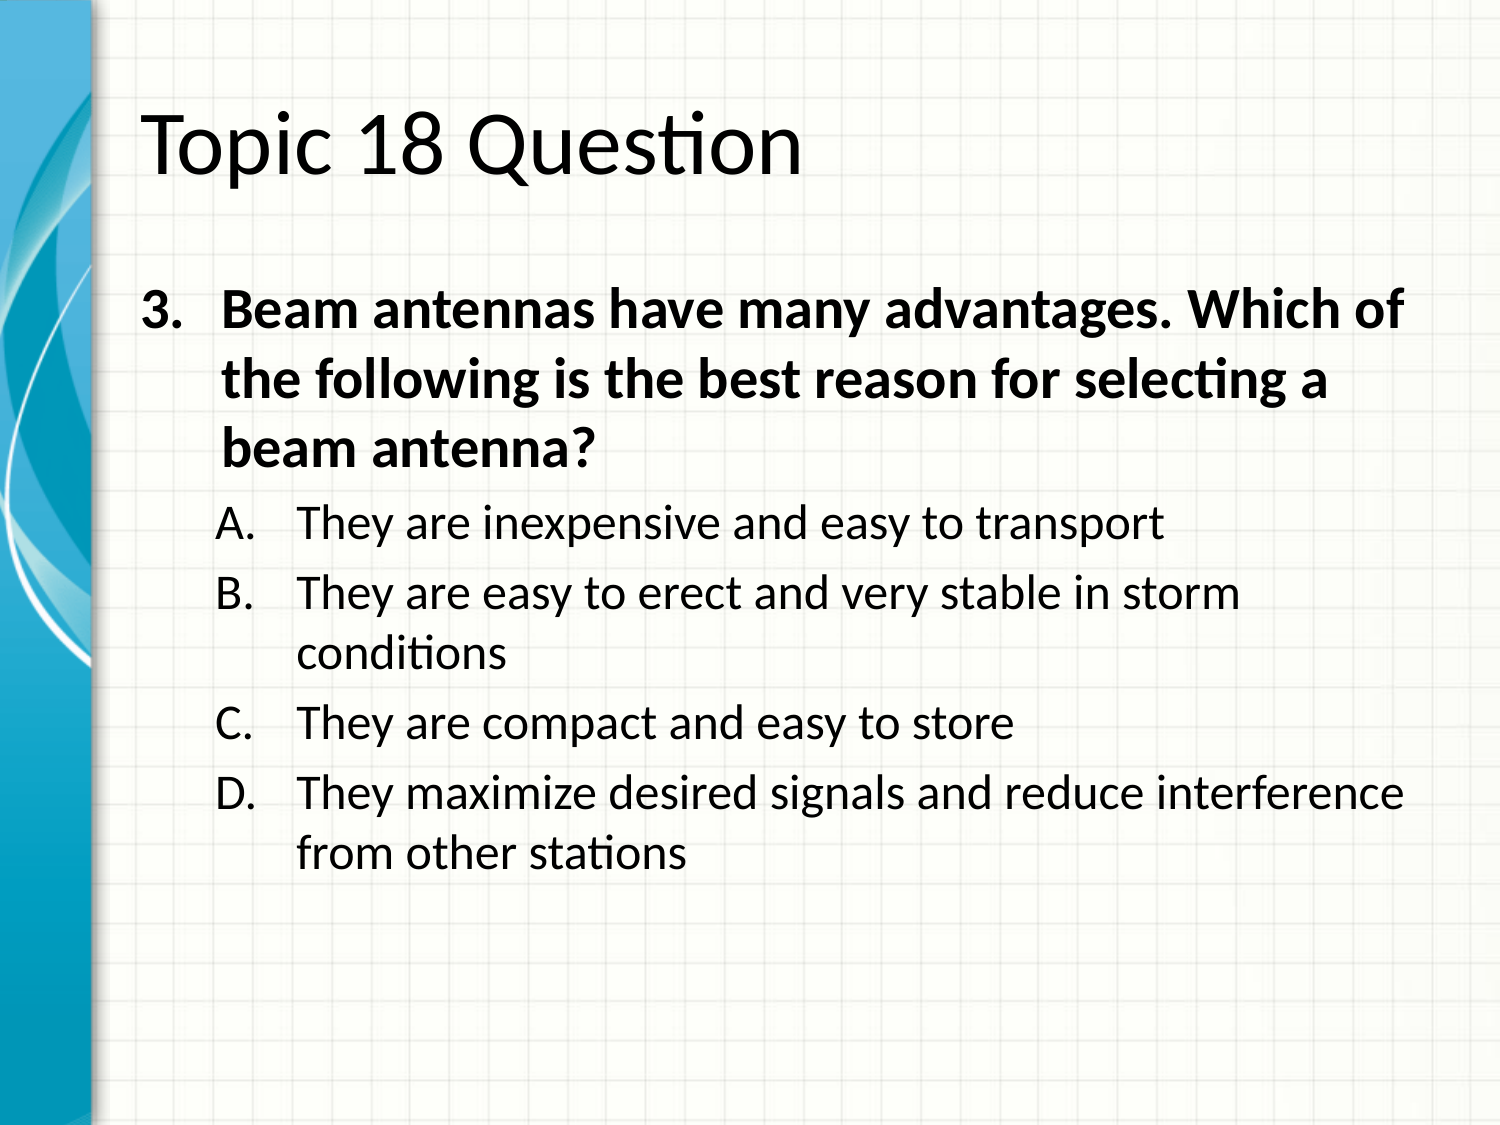

# Topic 18 Question
Beam antennas have many advantages. Which of the following is the best reason for selecting a beam antenna?
They are inexpensive and easy to transport
They are easy to erect and very stable in storm conditions
They are compact and easy to store
They maximize desired signals and reduce interference from other stations